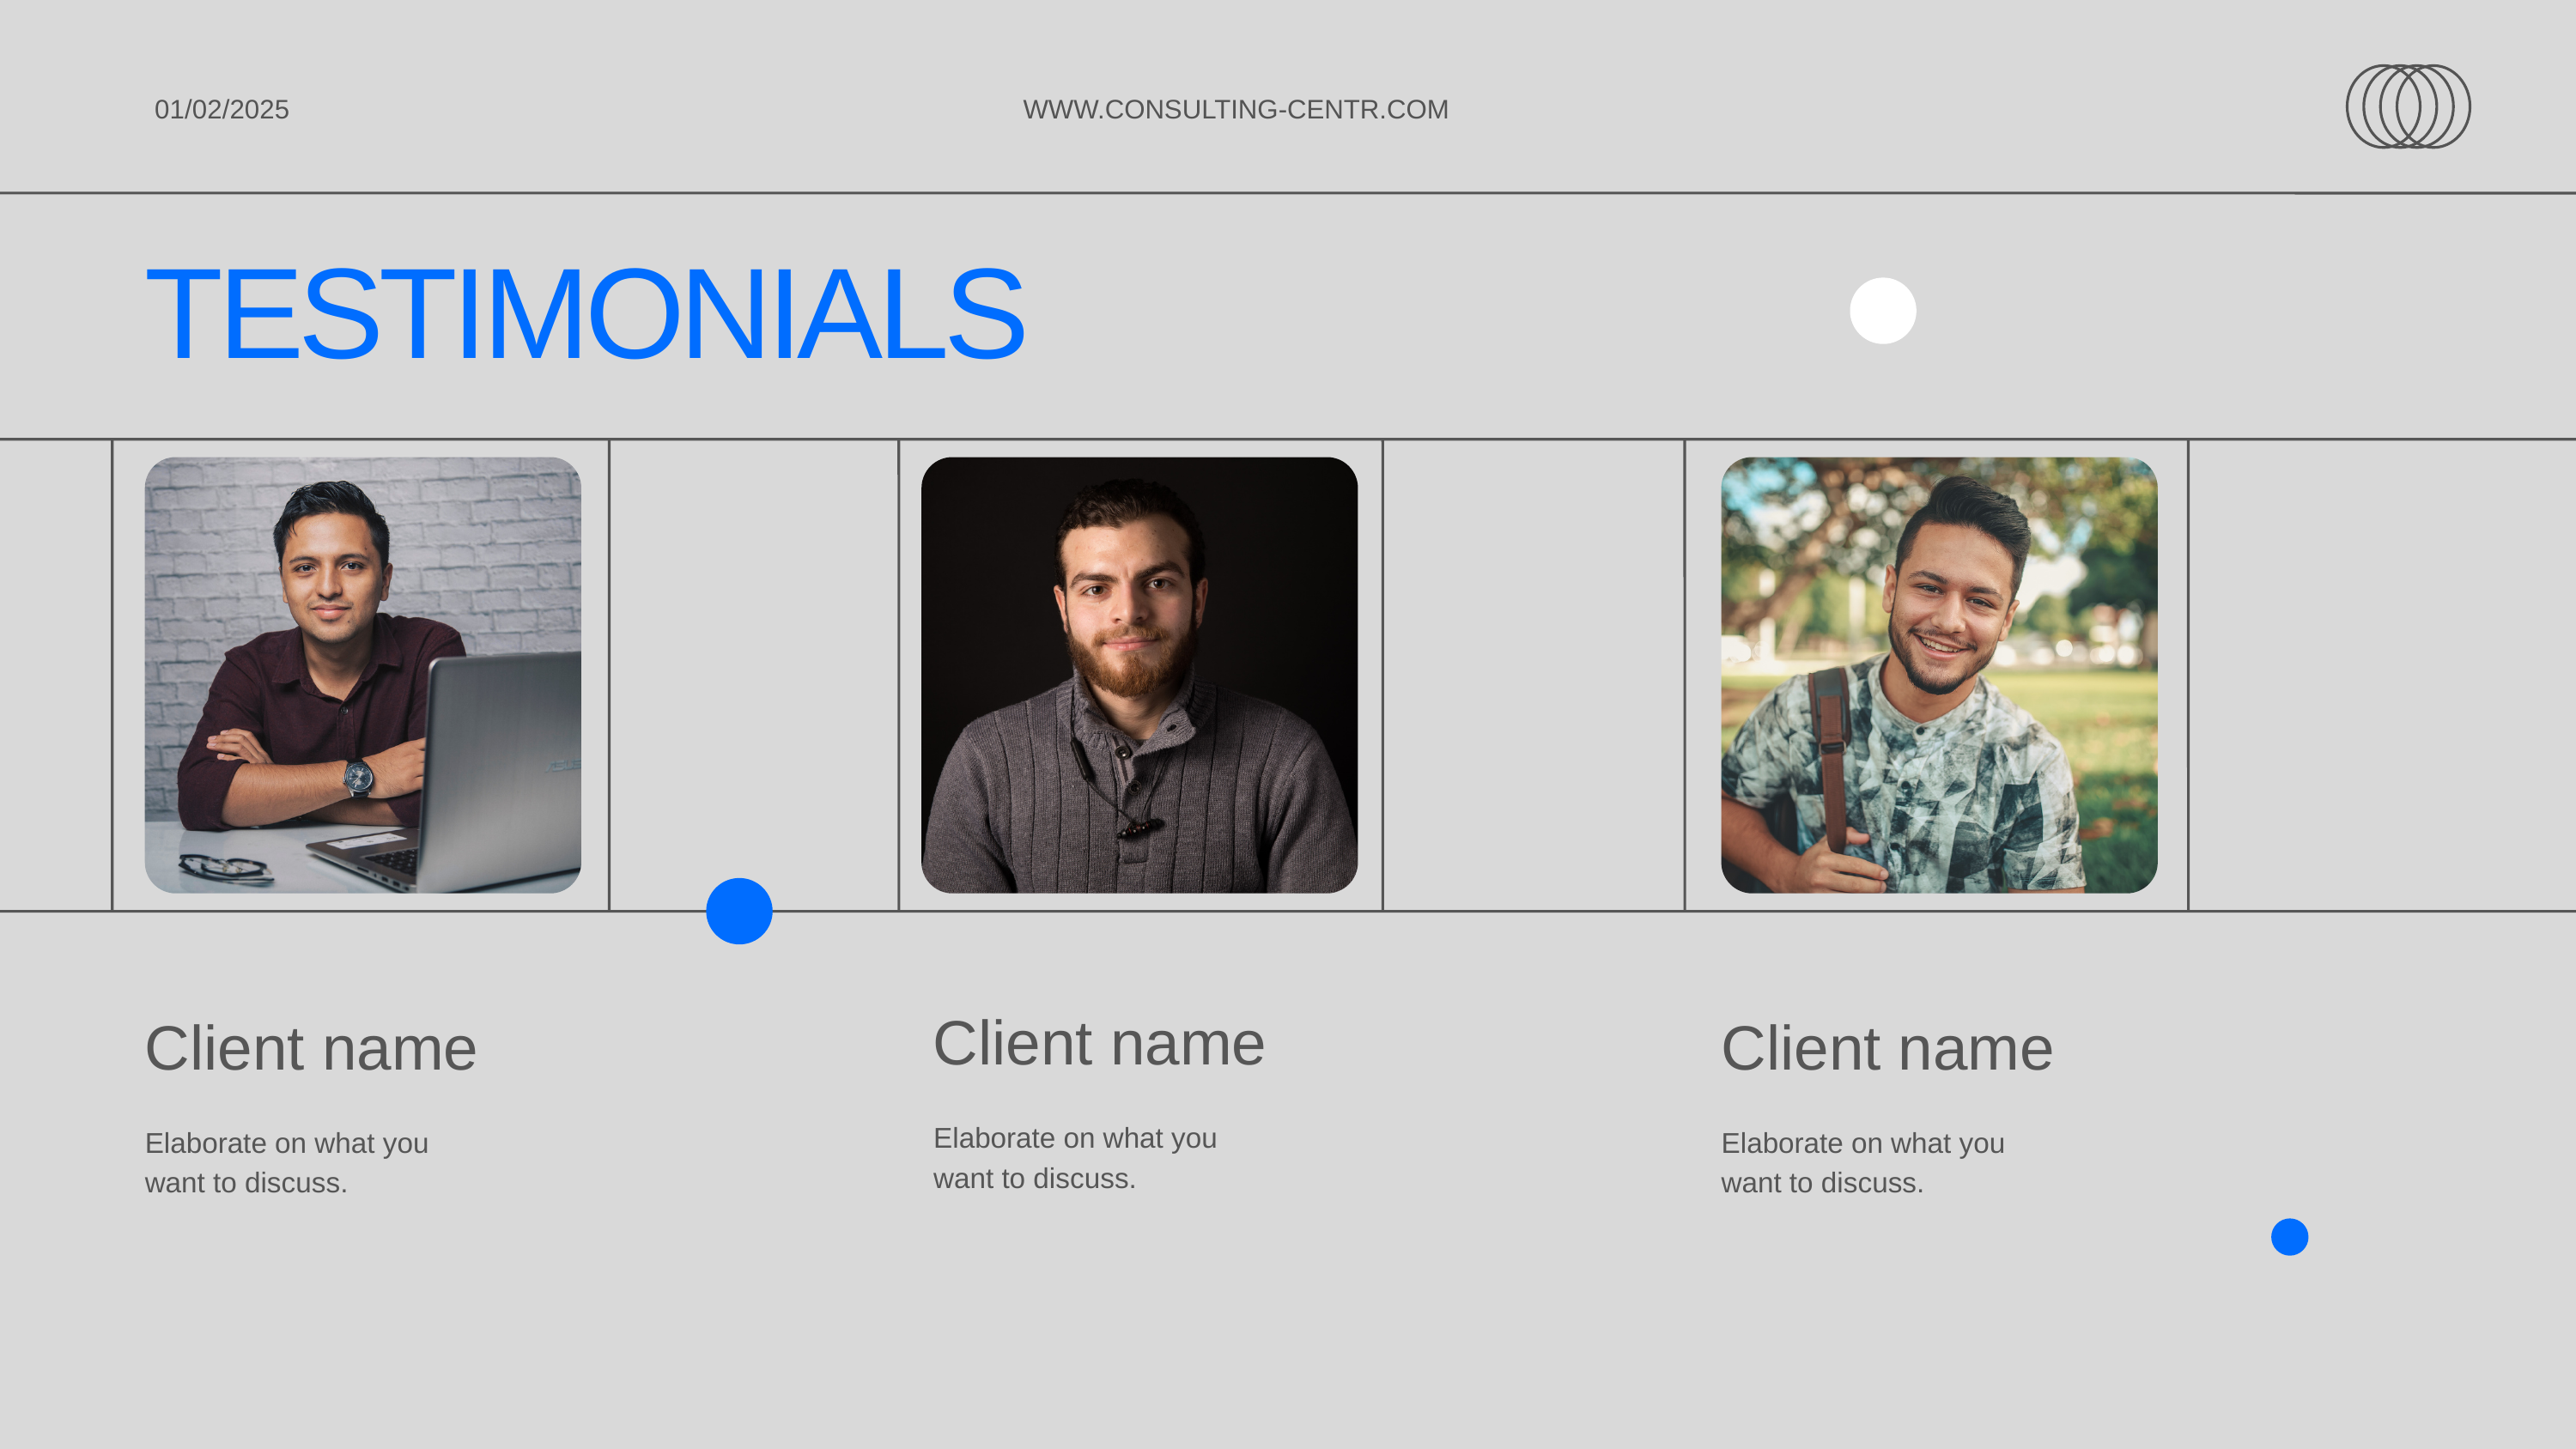

01/02/2025                                                                                                  WWW.CONSULTING-CENTR.COM

TESTIMONIALS

Client name
Client name
Client name
Elaborate on what you
want to discuss.
Elaborate on what you
want to discuss.
Elaborate on what you
want to discuss.